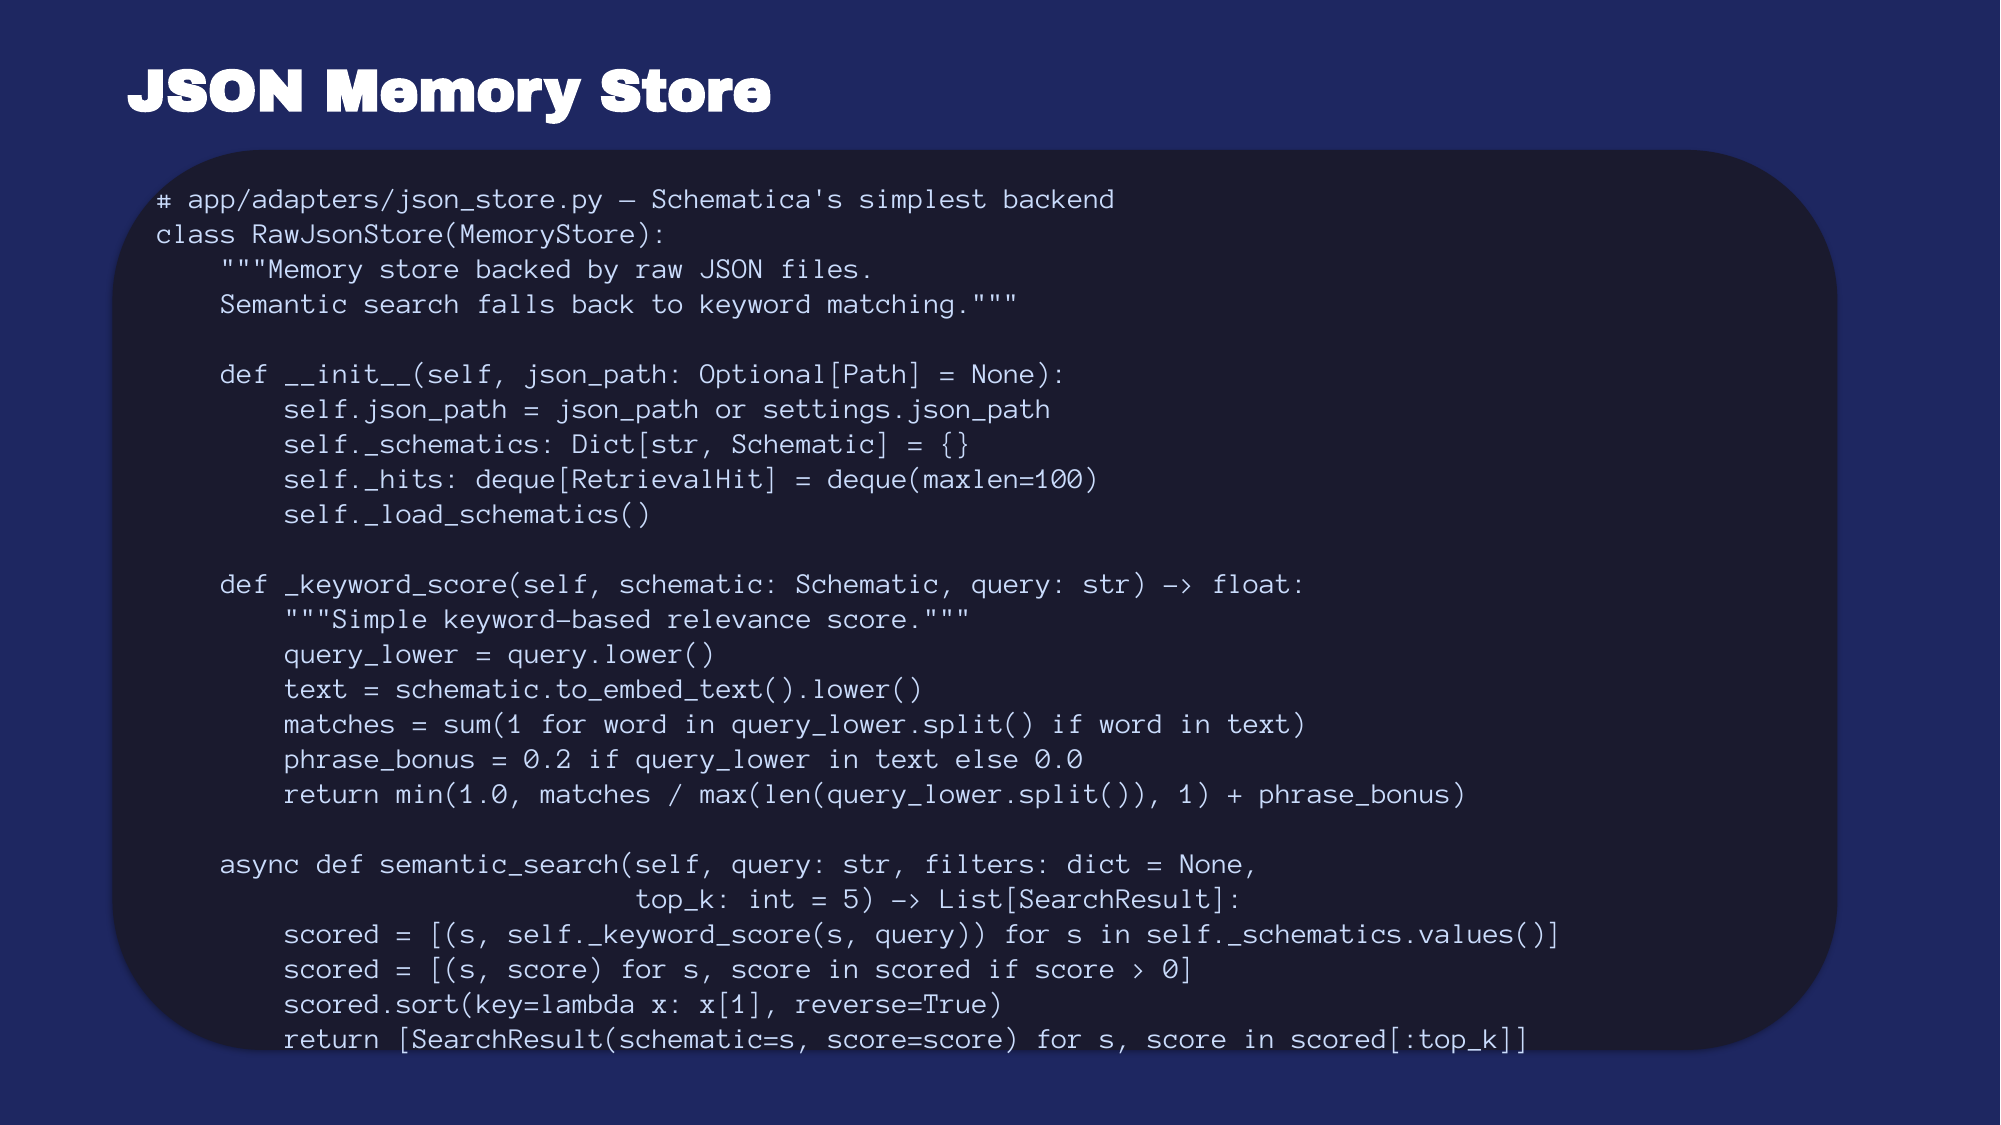

JSON Memory Store

# app/adapters/json_store.py — Schematica's simplest backend class RawJsonStore(MemoryStore): """Memory store backed by raw JSON files. Semantic search falls back to keyword matching.""" def __init__(self, json_path: Optional[Path] = None): self.json_path = json_path or settings.json_path self._schematics: Dict[str, Schematic] = {} self._hits: deque[RetrievalHit] = deque(maxlen=100) self._load_schematics() def _keyword_score(self, schematic: Schematic, query: str) -> float: """Simple keyword-based relevance score.""" query_lower = query.lower() text = schematic.to_embed_text().lower() matches = sum(1 for word in query_lower.split() if word in text) phrase_bonus = 0.2 if query_lower in text else 0.0 return min(1.0, matches / max(len(query_lower.split()), 1) + phrase_bonus) async def semantic_search(self, query: str, filters: dict = None, top_k: int = 5) -> List[SearchResult]: scored = [(s, self._keyword_score(s, query)) for s in self._schematics.values()] scored = [(s, score) for s, score in scored if score > 0] scored.sort(key=lambda x: x[1], reverse=True) return [SearchResult(schematic=s, score=score) for s, score in scored[:top_k]]